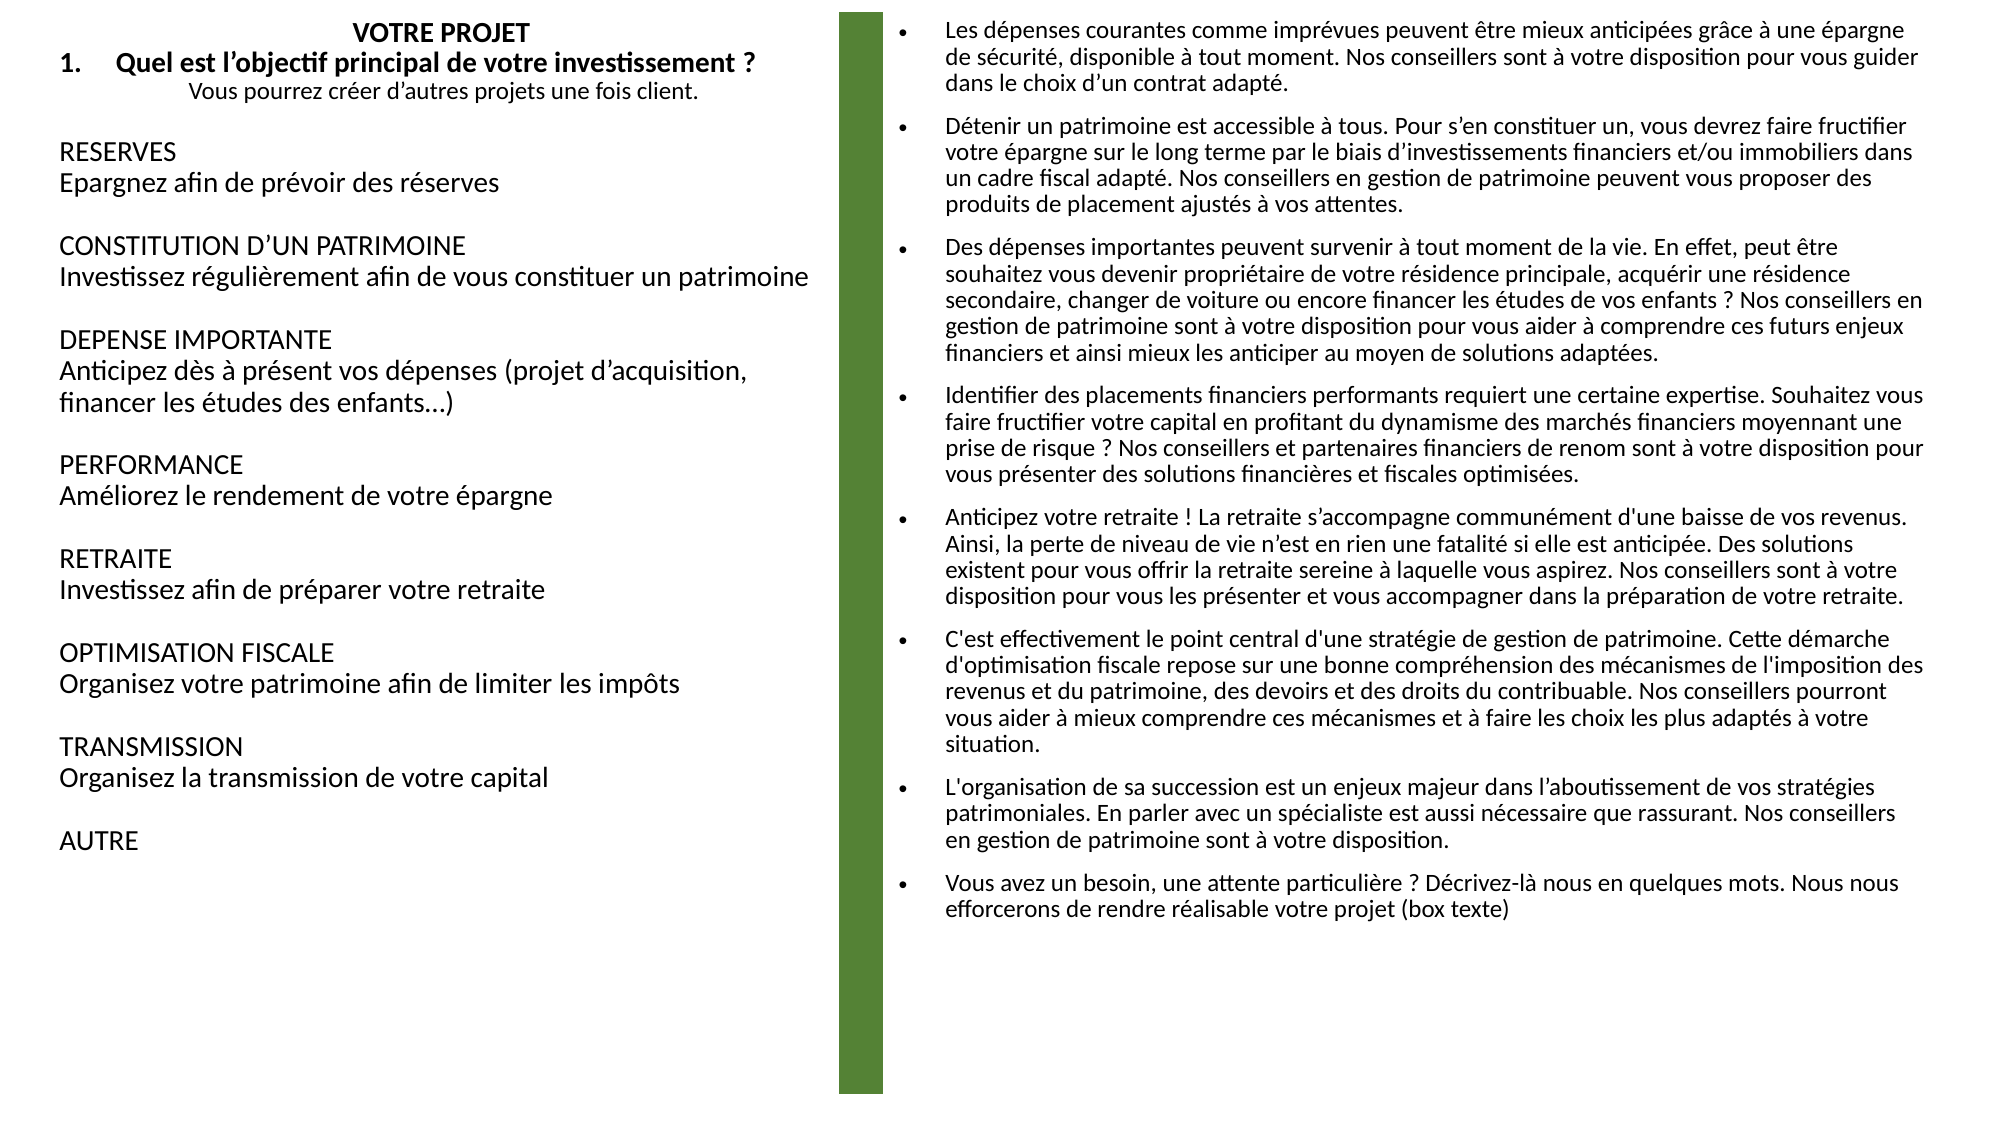

| VOTRE PROJET Quel est l’objectif principal de votre investissement ? Vous pourrez créer d’autres projets une fois client. RESERVES Epargnez afin de prévoir des réserves CONSTITUTION D’UN PATRIMOINE Investissez régulièrement afin de vous constituer un patrimoine DEPENSE IMPORTANTE Anticipez dès à présent vos dépenses (projet d’acquisition, financer les études des enfants…) PERFORMANCE Améliorez le rendement de votre épargne RETRAITE Investissez afin de préparer votre retraite OPTIMISATION FISCALE Organisez votre patrimoine afin de limiter les impôts TRANSMISSION Organisez la transmission de votre capital AUTRE |  | Les dépenses courantes comme imprévues peuvent être mieux anticipées grâce à une épargne de sécurité, disponible à tout moment. Nos conseillers sont à votre disposition pour vous guider dans le choix d’un contrat adapté. Détenir un patrimoine est accessible à tous. Pour s’en constituer un, vous devrez faire fructifier votre épargne sur le long terme par le biais d’investissements financiers et/ou immobiliers dans un cadre fiscal adapté. Nos conseillers en gestion de patrimoine peuvent vous proposer des produits de placement ajustés à vos attentes. Des dépenses importantes peuvent survenir à tout moment de la vie. En effet, peut être souhaitez vous devenir propriétaire de votre résidence principale, acquérir une résidence secondaire, changer de voiture ou encore financer les études de vos enfants ? Nos conseillers en gestion de patrimoine sont à votre disposition pour vous aider à comprendre ces futurs enjeux financiers et ainsi mieux les anticiper au moyen de solutions adaptées. Identifier des placements financiers performants requiert une certaine expertise. Souhaitez vous faire fructifier votre capital en profitant du dynamisme des marchés financiers moyennant une prise de risque ? Nos conseillers et partenaires financiers de renom sont à votre disposition pour vous présenter des solutions financières et fiscales optimisées. Anticipez votre retraite ! La retraite s’accompagne communément d'une baisse de vos revenus. Ainsi, la perte de niveau de vie n’est en rien une fatalité si elle est anticipée. Des solutions existent pour vous offrir la retraite sereine à laquelle vous aspirez. Nos conseillers sont à votre disposition pour vous les présenter et vous accompagner dans la préparation de votre retraite. C'est effectivement le point central d'une stratégie de gestion de patrimoine. Cette démarche d'optimisation fiscale repose sur une bonne compréhension des mécanismes de l'imposition des revenus et du patrimoine, des devoirs et des droits du contribuable. Nos conseillers pourront vous aider à mieux comprendre ces mécanismes et à faire les choix les plus adaptés à votre situation. L'organisation de sa succession est un enjeux majeur dans l’aboutissement de vos stratégies patrimoniales. En parler avec un spécialiste est aussi nécessaire que rassurant. Nos conseillers en gestion de patrimoine sont à votre disposition. Vous avez un besoin, une attente particulière ? Décrivez-là nous en quelques mots. Nous nous efforcerons de rendre réalisable votre projet (box texte) |
| --- | --- | --- |